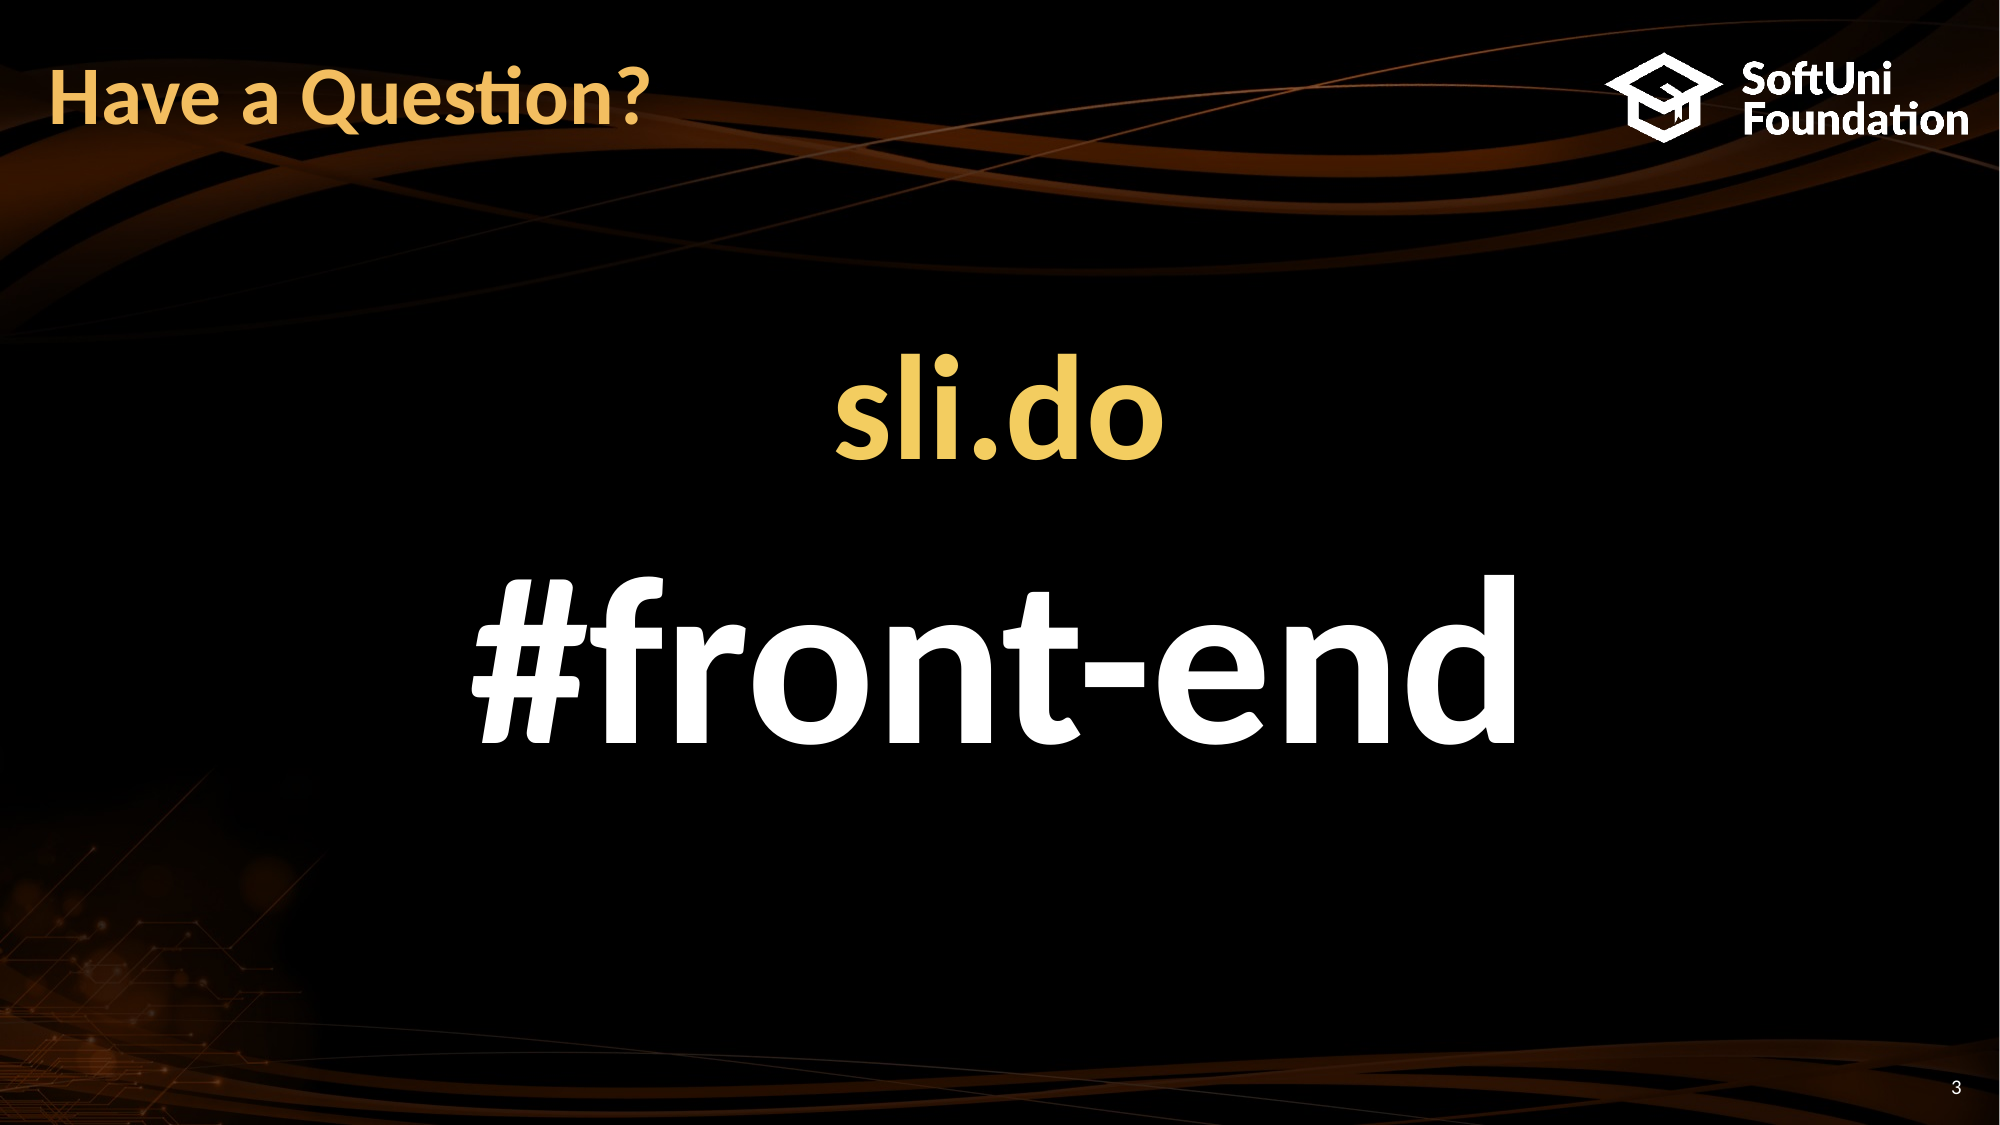

# Have a Question?
sli.do
#front-end
3